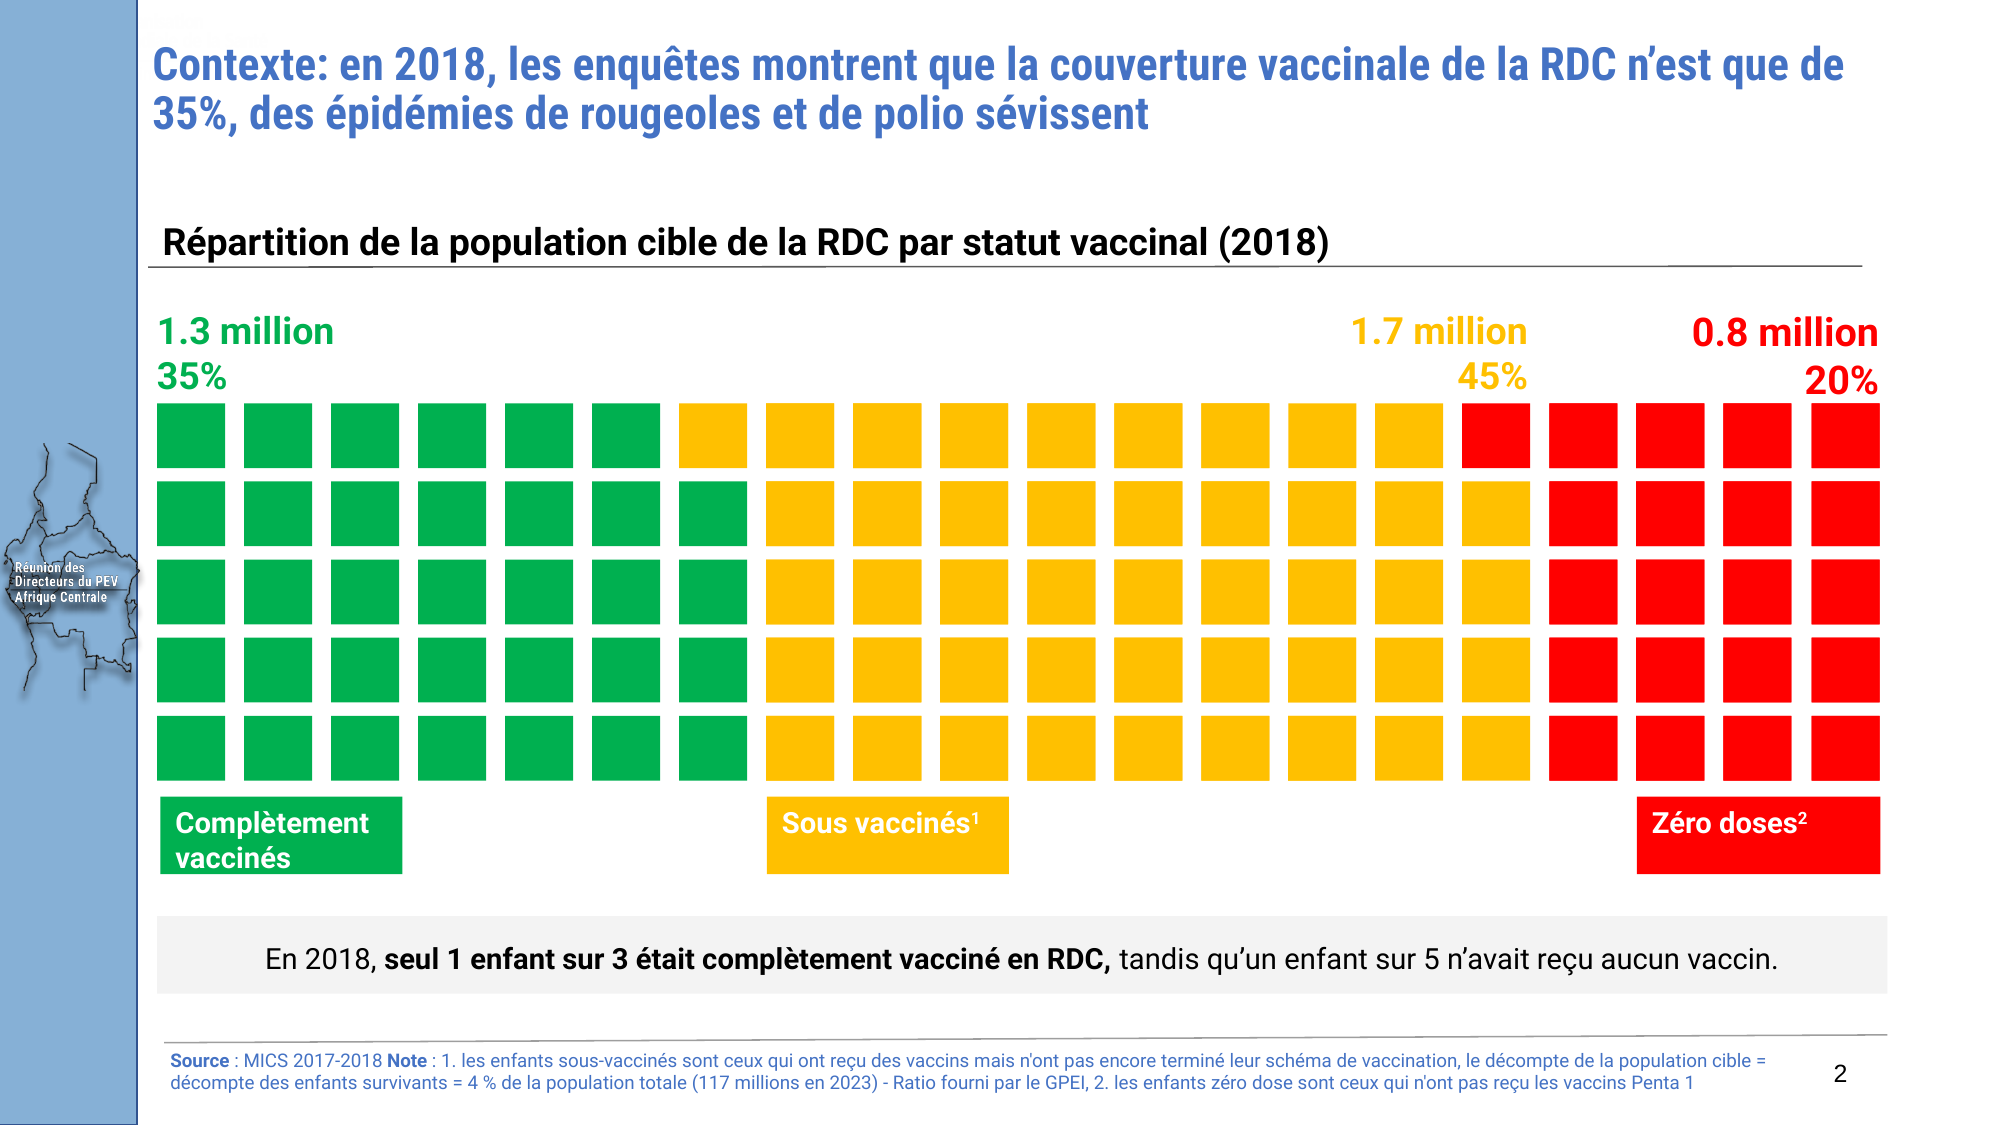

# Contexte: en 2018, les enquêtes montrent que la couverture vaccinale de la RDC n’est que de 35%, des épidémies de rougeoles et de polio sévissent
Répartition de la population cible de la RDC par statut vaccinal (2018)
1.3 million
35%
1.7 million
45%
0.8 million
20%

Complètement vaccinés
Sous vaccinés1

Zéro doses2
En 2018, seul 1 enfant sur 3 était complètement vacciné en RDC, tandis qu’un enfant sur 5 n’avait reçu aucun vaccin.
2
Source : MICS 2017-2018 Note : 1. les enfants sous-vaccinés sont ceux qui ont reçu des vaccins mais n'ont pas encore terminé leur schéma de vaccination, le décompte de la population cible = décompte des enfants survivants = 4 % de la population totale (117 millions en 2023) - Ratio fourni par le GPEI, 2. les enfants zéro dose sont ceux qui n'ont pas reçu les vaccins Penta 1